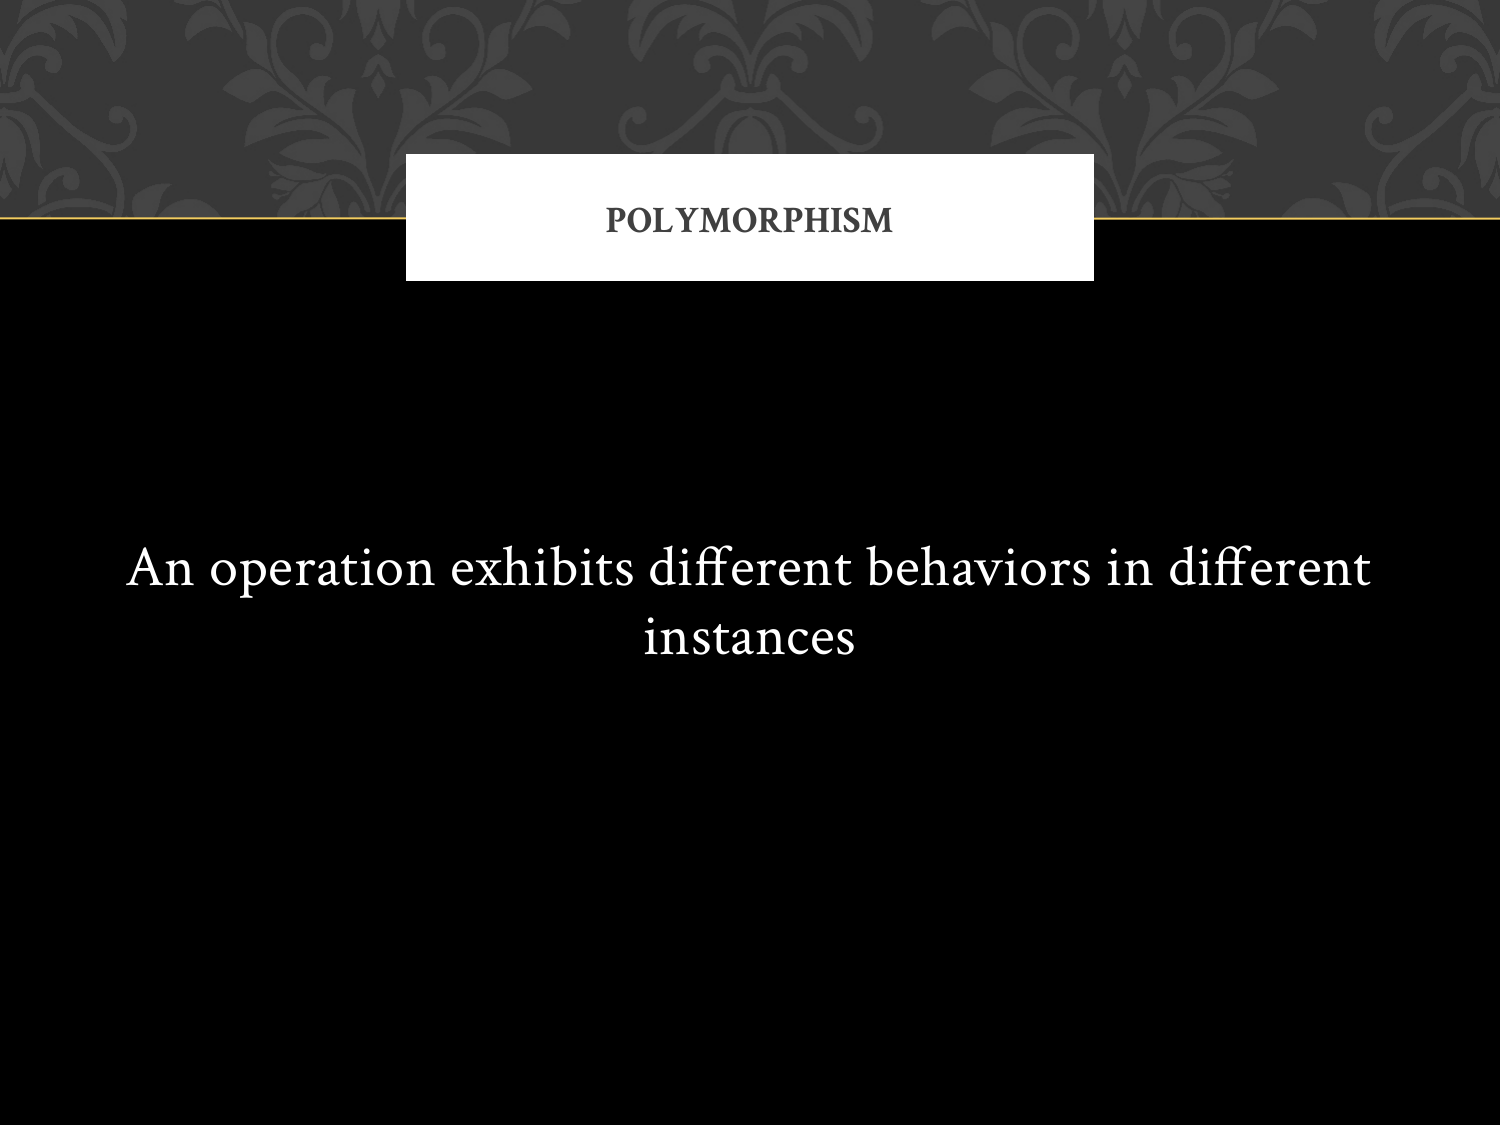

# Polymorphism

An operation exhibits different behaviors in different instances